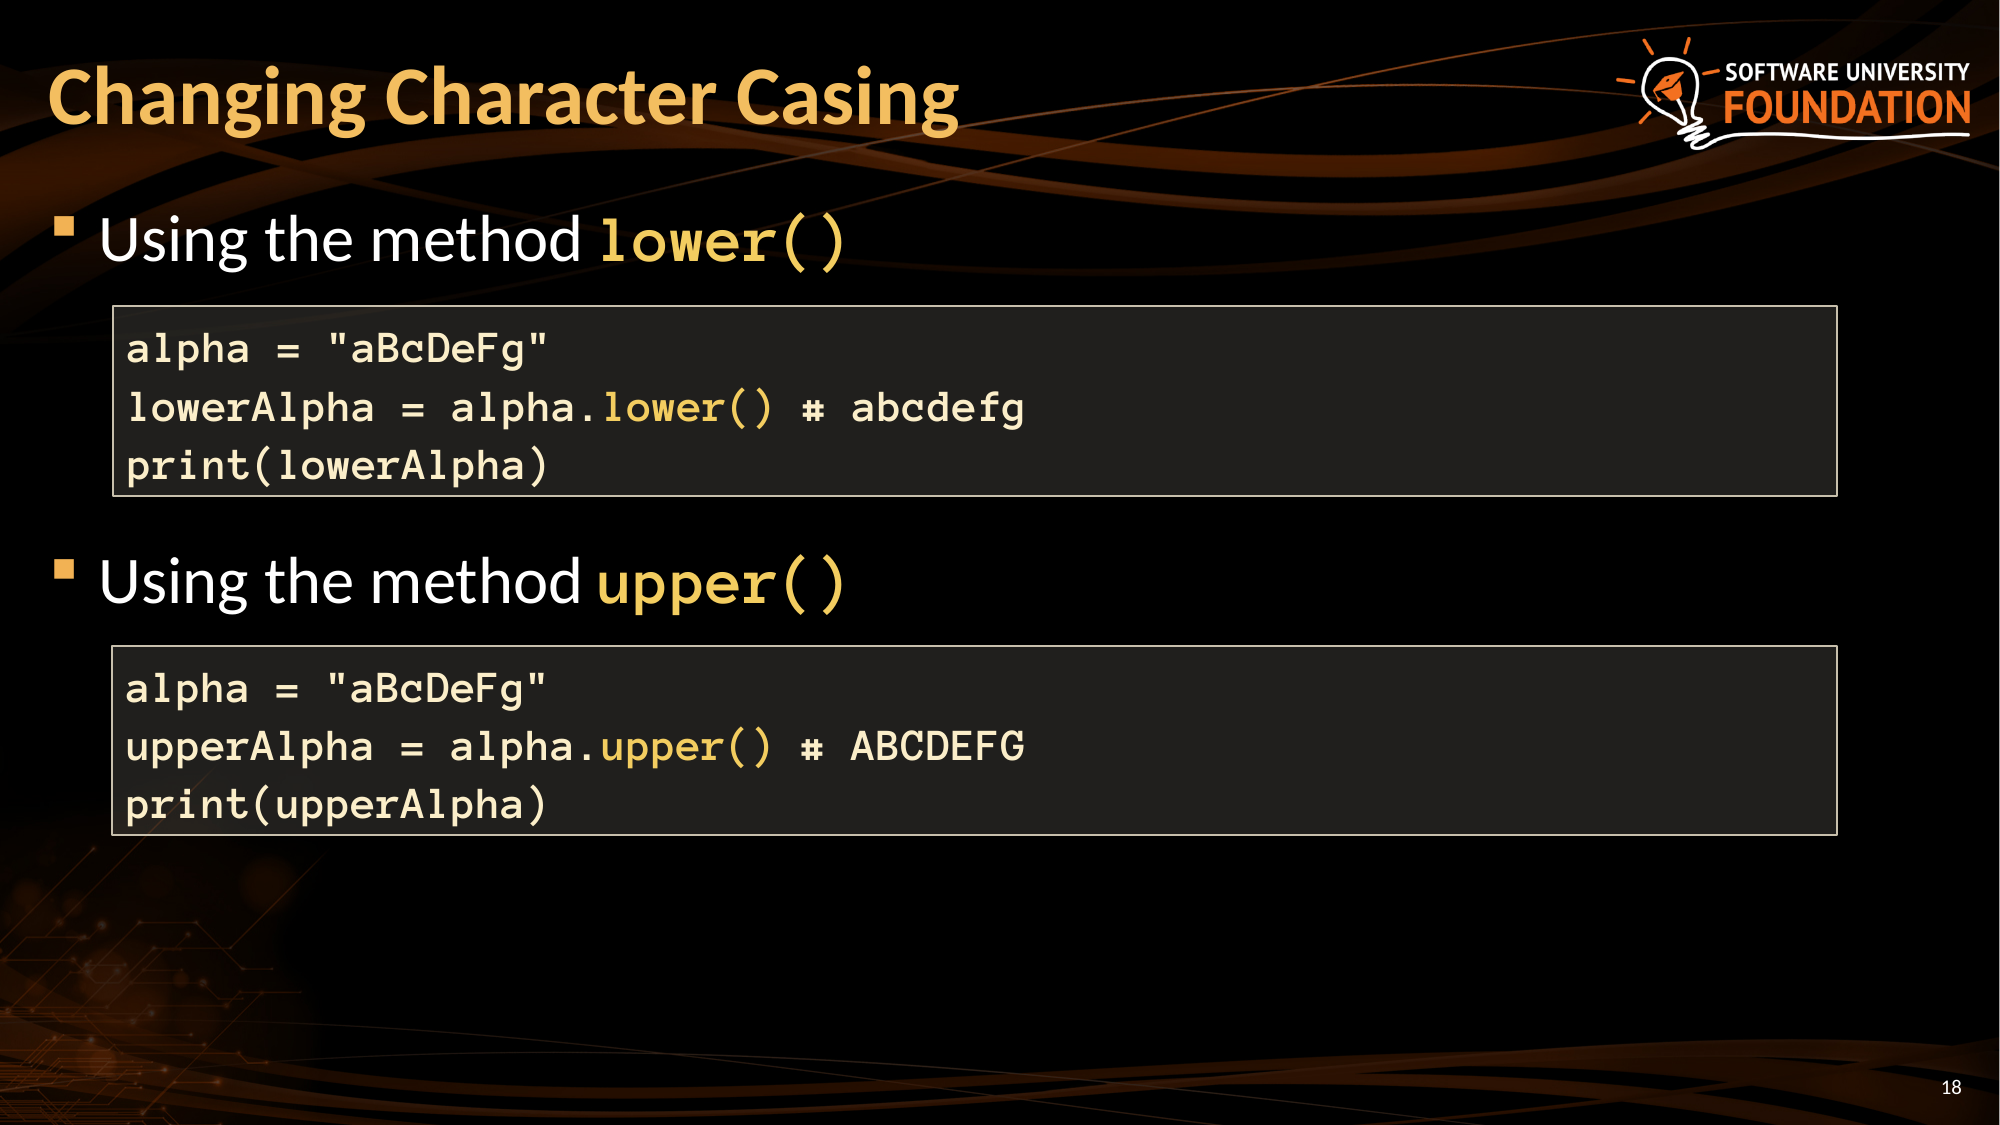

# Changing Character Casing
Using the method lower()

Using the method upper()
alpha = "aBcDeFg"
lowerAlpha = alpha.lower() # abcdefg
print(lowerAlpha)
alpha = "aBcDeFg"
upperAlpha = alpha.upper() # ABCDEFG
print(upperAlpha)
18